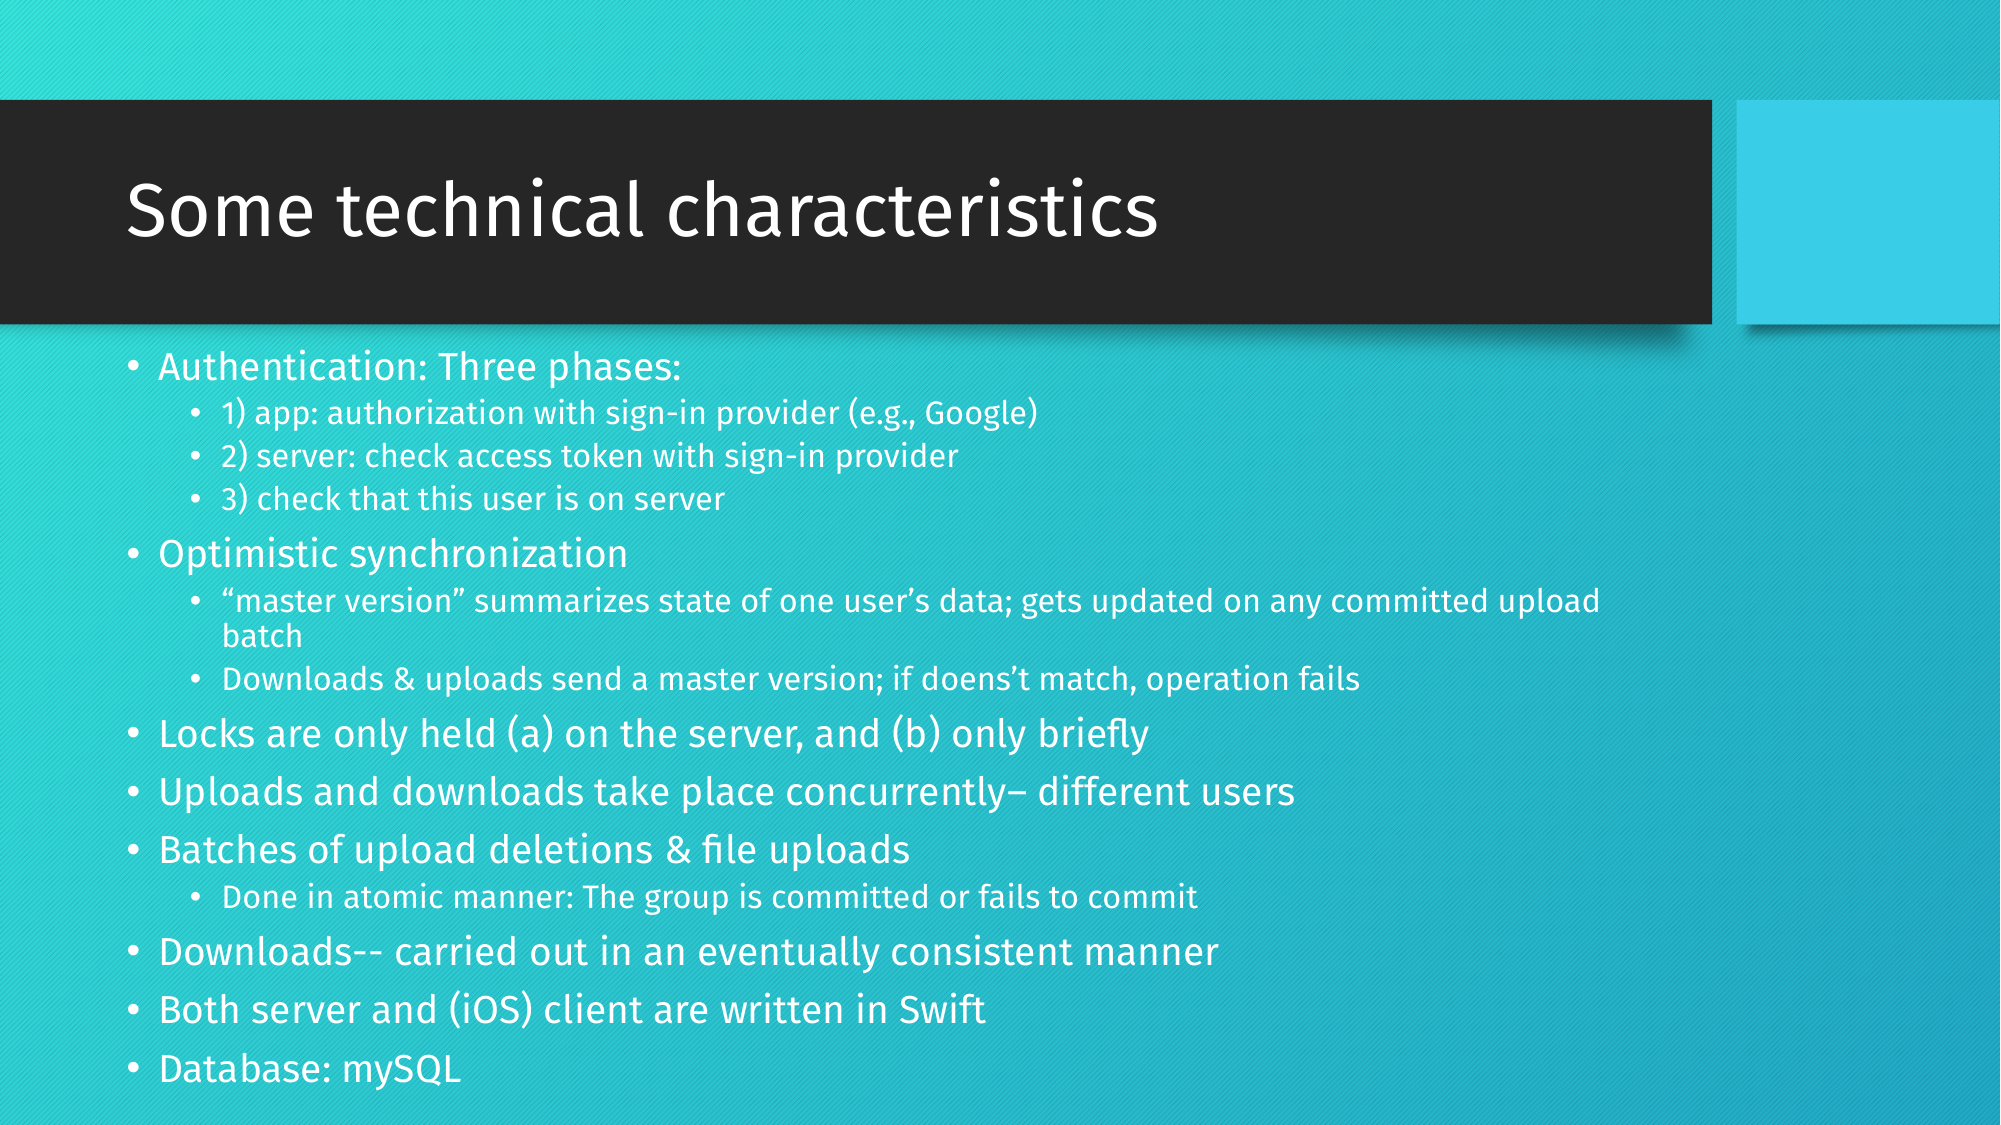

# Some technical characteristics
Authentication: Three phases:
1) app: authorization with sign-in provider (e.g., Google)
2) server: check access token with sign-in provider
3) check that this user is on server
Optimistic synchronization
“master version” summarizes state of one user’s data; gets updated on any committed upload batch
Downloads & uploads send a master version; if doens’t match, operation fails
Locks are only held (a) on the server, and (b) only briefly
Uploads and downloads take place concurrently– different users
Batches of upload deletions & file uploads
Done in atomic manner: The group is committed or fails to commit
Downloads-- carried out in an eventually consistent manner
Both server and (iOS) client are written in Swift
Database: mySQL